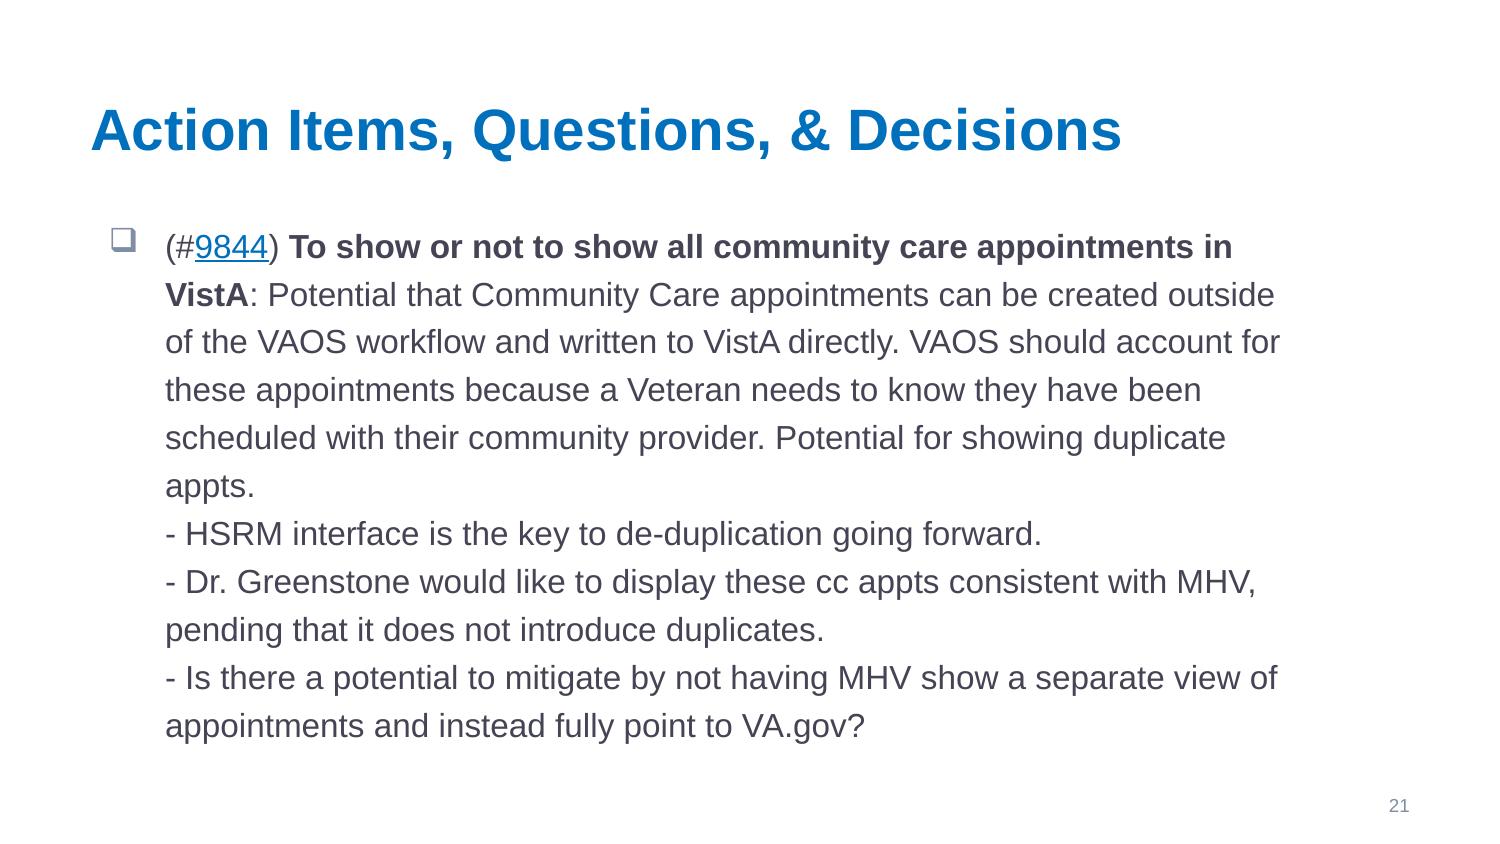

# Action Items, Questions, & Decisions
(#9844) To show or not to show all community care appointments in VistA: Potential that Community Care appointments can be created outside of the VAOS workflow and written to VistA directly. VAOS should account for these appointments because a Veteran needs to know they have been scheduled with their community provider. Potential for showing duplicate appts.
- HSRM interface is the key to de-duplication going forward.
- Dr. Greenstone would like to display these cc appts consistent with MHV, pending that it does not introduce duplicates.
- Is there a potential to mitigate by not having MHV show a separate view of appointments and instead fully point to VA.gov?

21